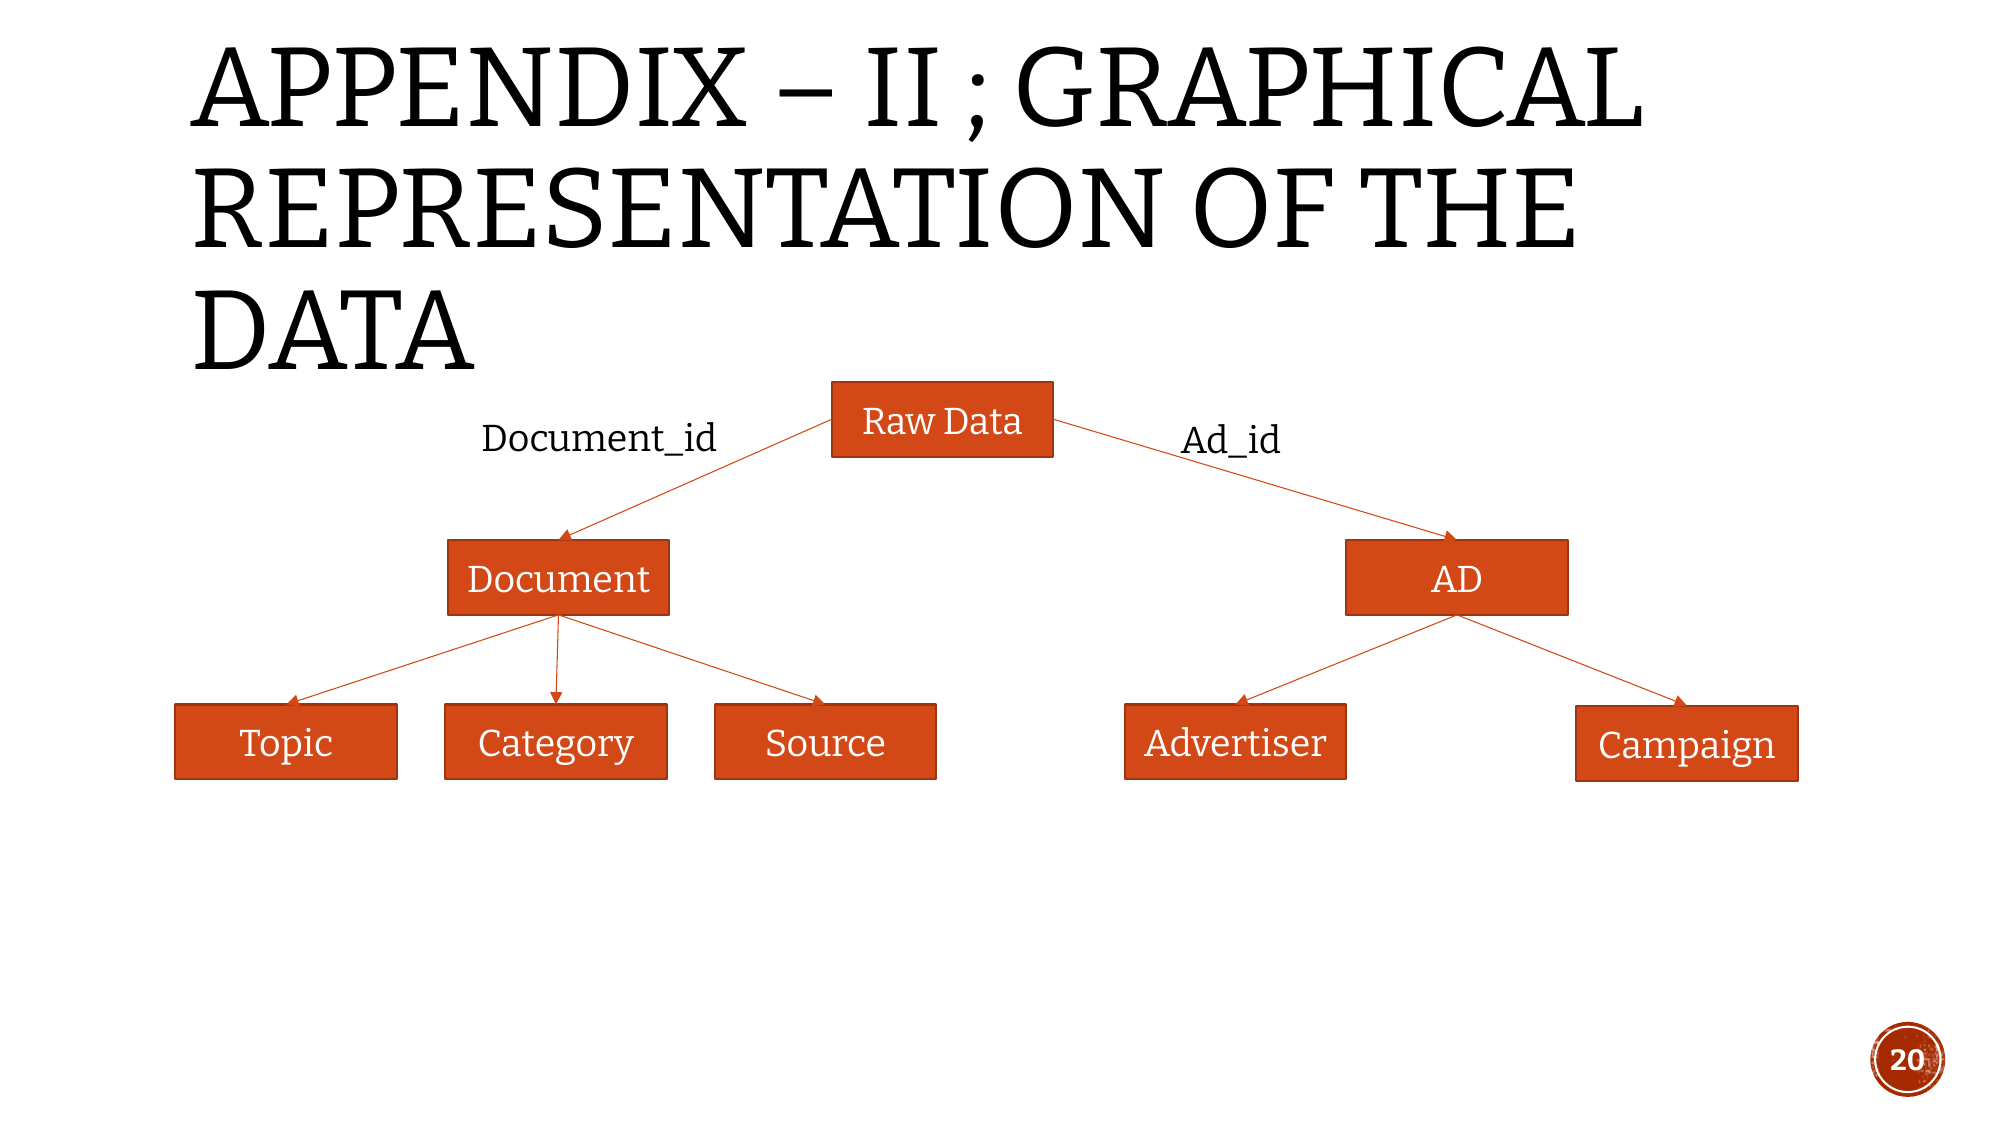

# APPENDIX – II ; Graphical Representation of the data
Raw Data
Document_id
Ad_id
Document
AD
Topic
Category
Source
Advertiser
Campaign
20